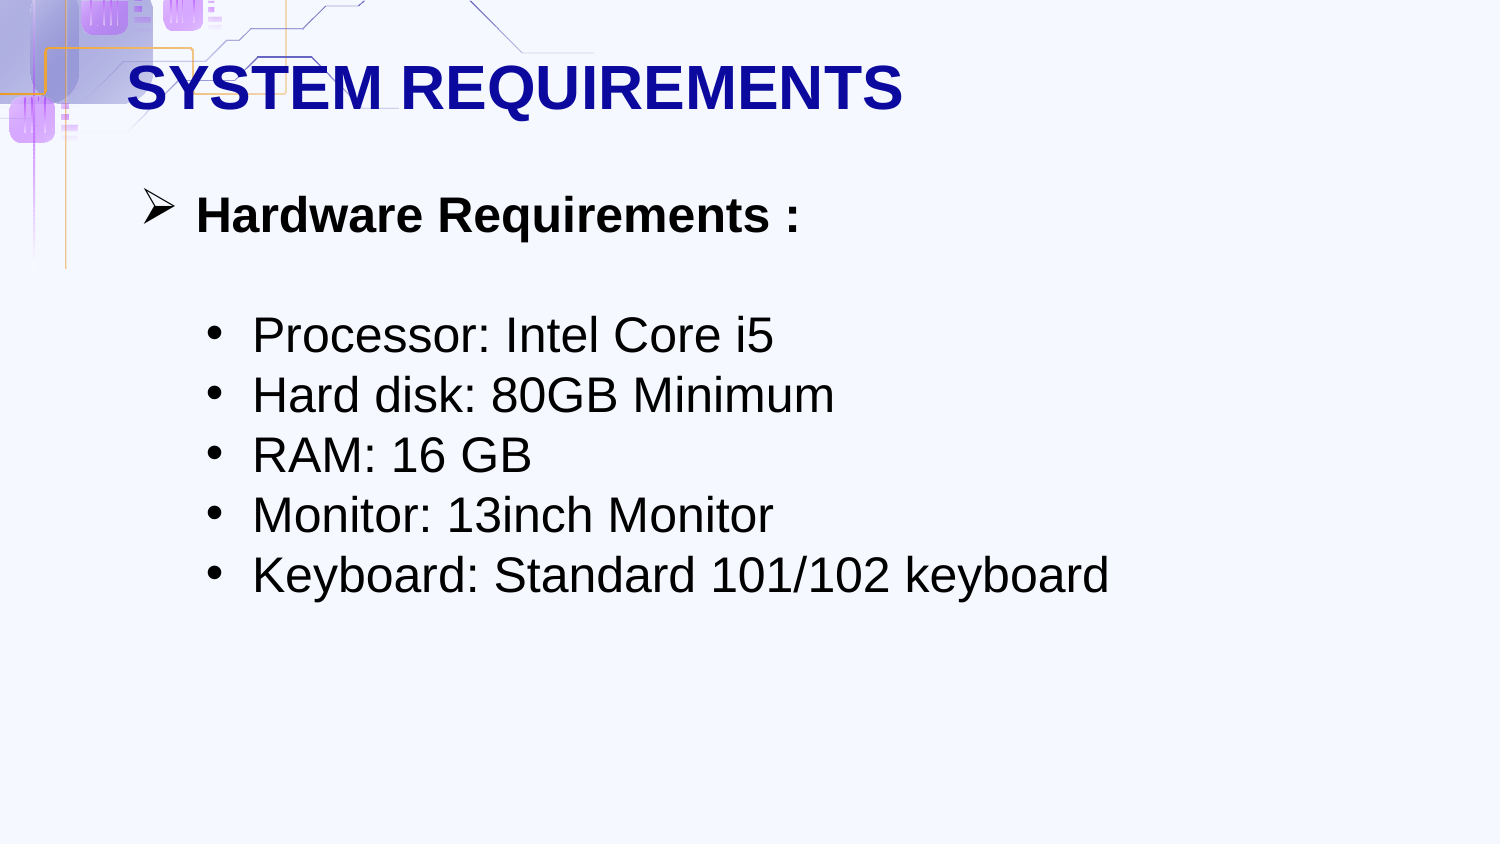

# SYSTEM REQUIREMENTS
Hardware Requirements :

Processor: Intel Core i5
Hard disk: 80GB Minimum
RAM: 16 GB
Monitor: 13inch Monitor
Keyboard: Standard 101/102 keyboard